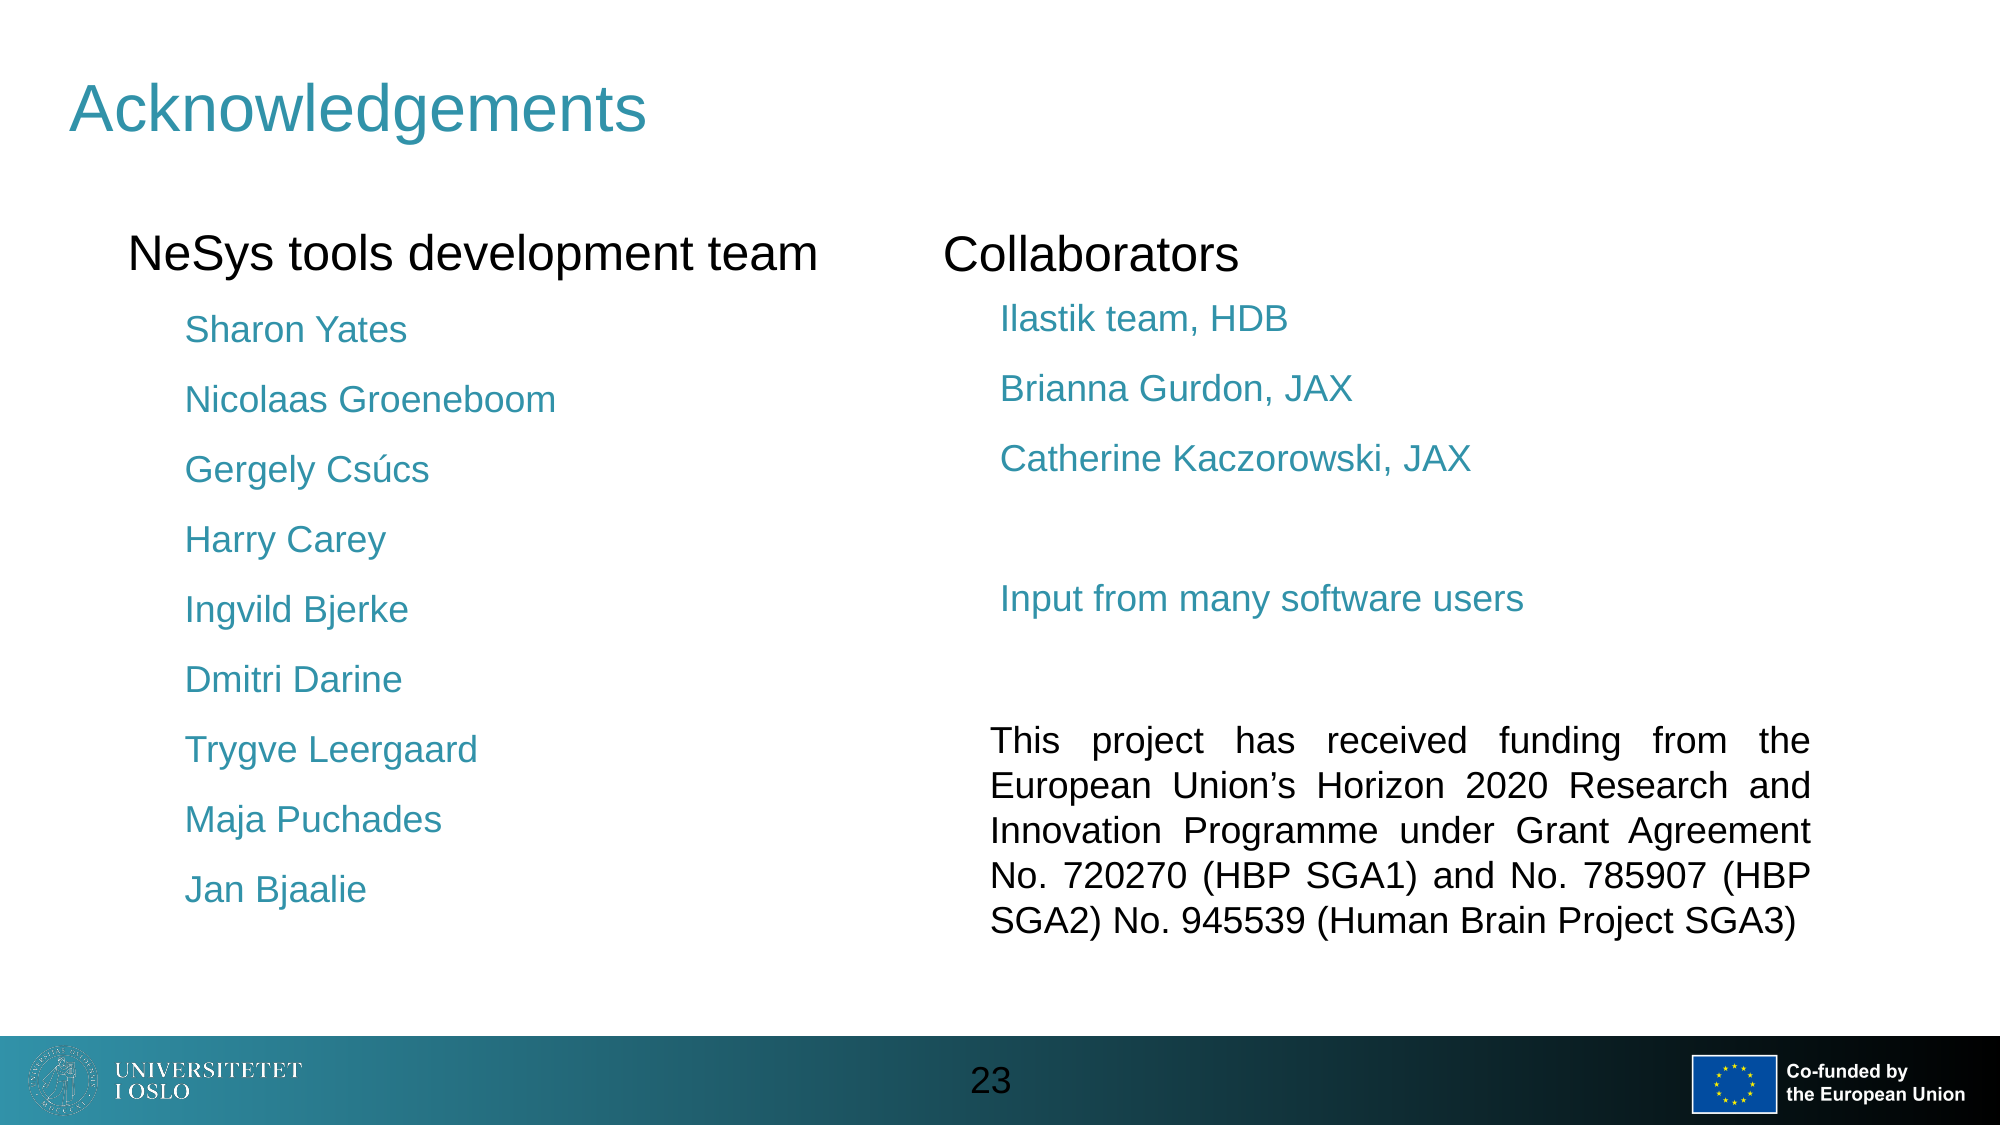

# Acknowledgements
NeSys tools development team
Sharon Yates
Nicolaas Groeneboom
Gergely Csúcs
Harry Carey
Ingvild Bjerke
Dmitri Darine
Trygve Leergaard
Maja Puchades
Jan Bjaalie

Collaborators
Ilastik team, HDB
Brianna Gurdon, JAX
Catherine Kaczorowski, JAX

Input from many software users

This project has received funding from the European Union’s Horizon 2020 Research and Innovation Programme under Grant Agreement No. 720270 (HBP SGA1) and No. 785907 (HBP SGA2) No. 945539 (Human Brain Project SGA3)
23